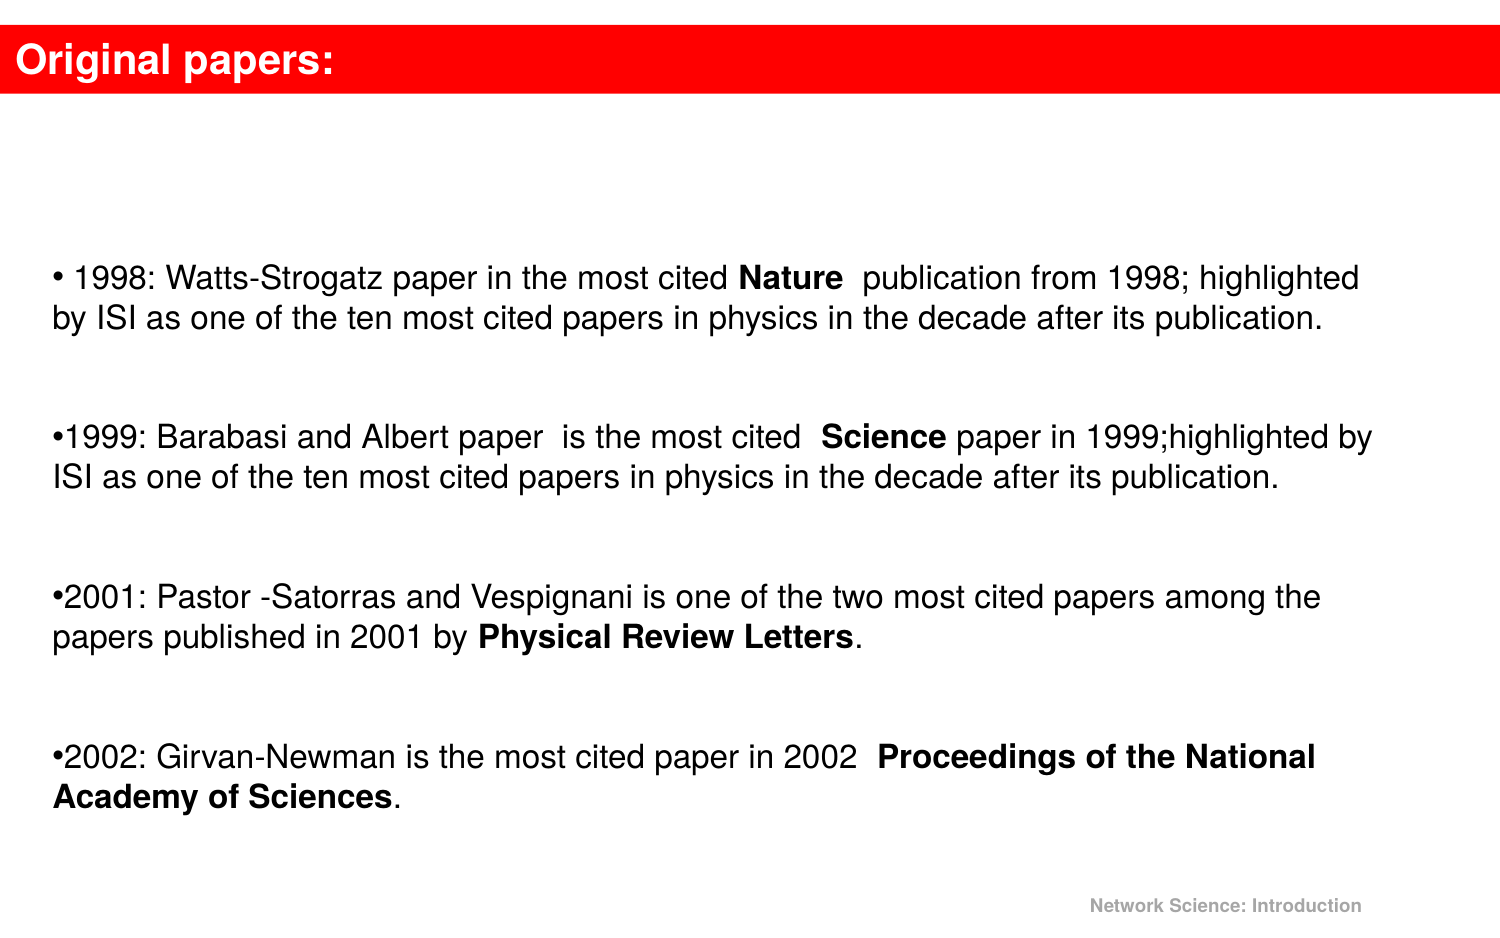

Original papers:

 1998: Watts-Strogatz paper in the most cited Nature  publication from 1998; highlighted by ISI as one of the ten most cited papers in physics in the decade after its publication.

1999: Barabasi and Albert paper  is the most cited  Science paper in 1999;highlighted by ISI as one of the ten most cited papers in physics in the decade after its publication.

2001: Pastor -Satorras and Vespignani is one of the two most cited papers among the papers published in 2001 by Physical Review Letters.

2002: Girvan-Newman is the most cited paper in 2002  Proceedings of the National Academy of Sciences.

Network Science: Introduction